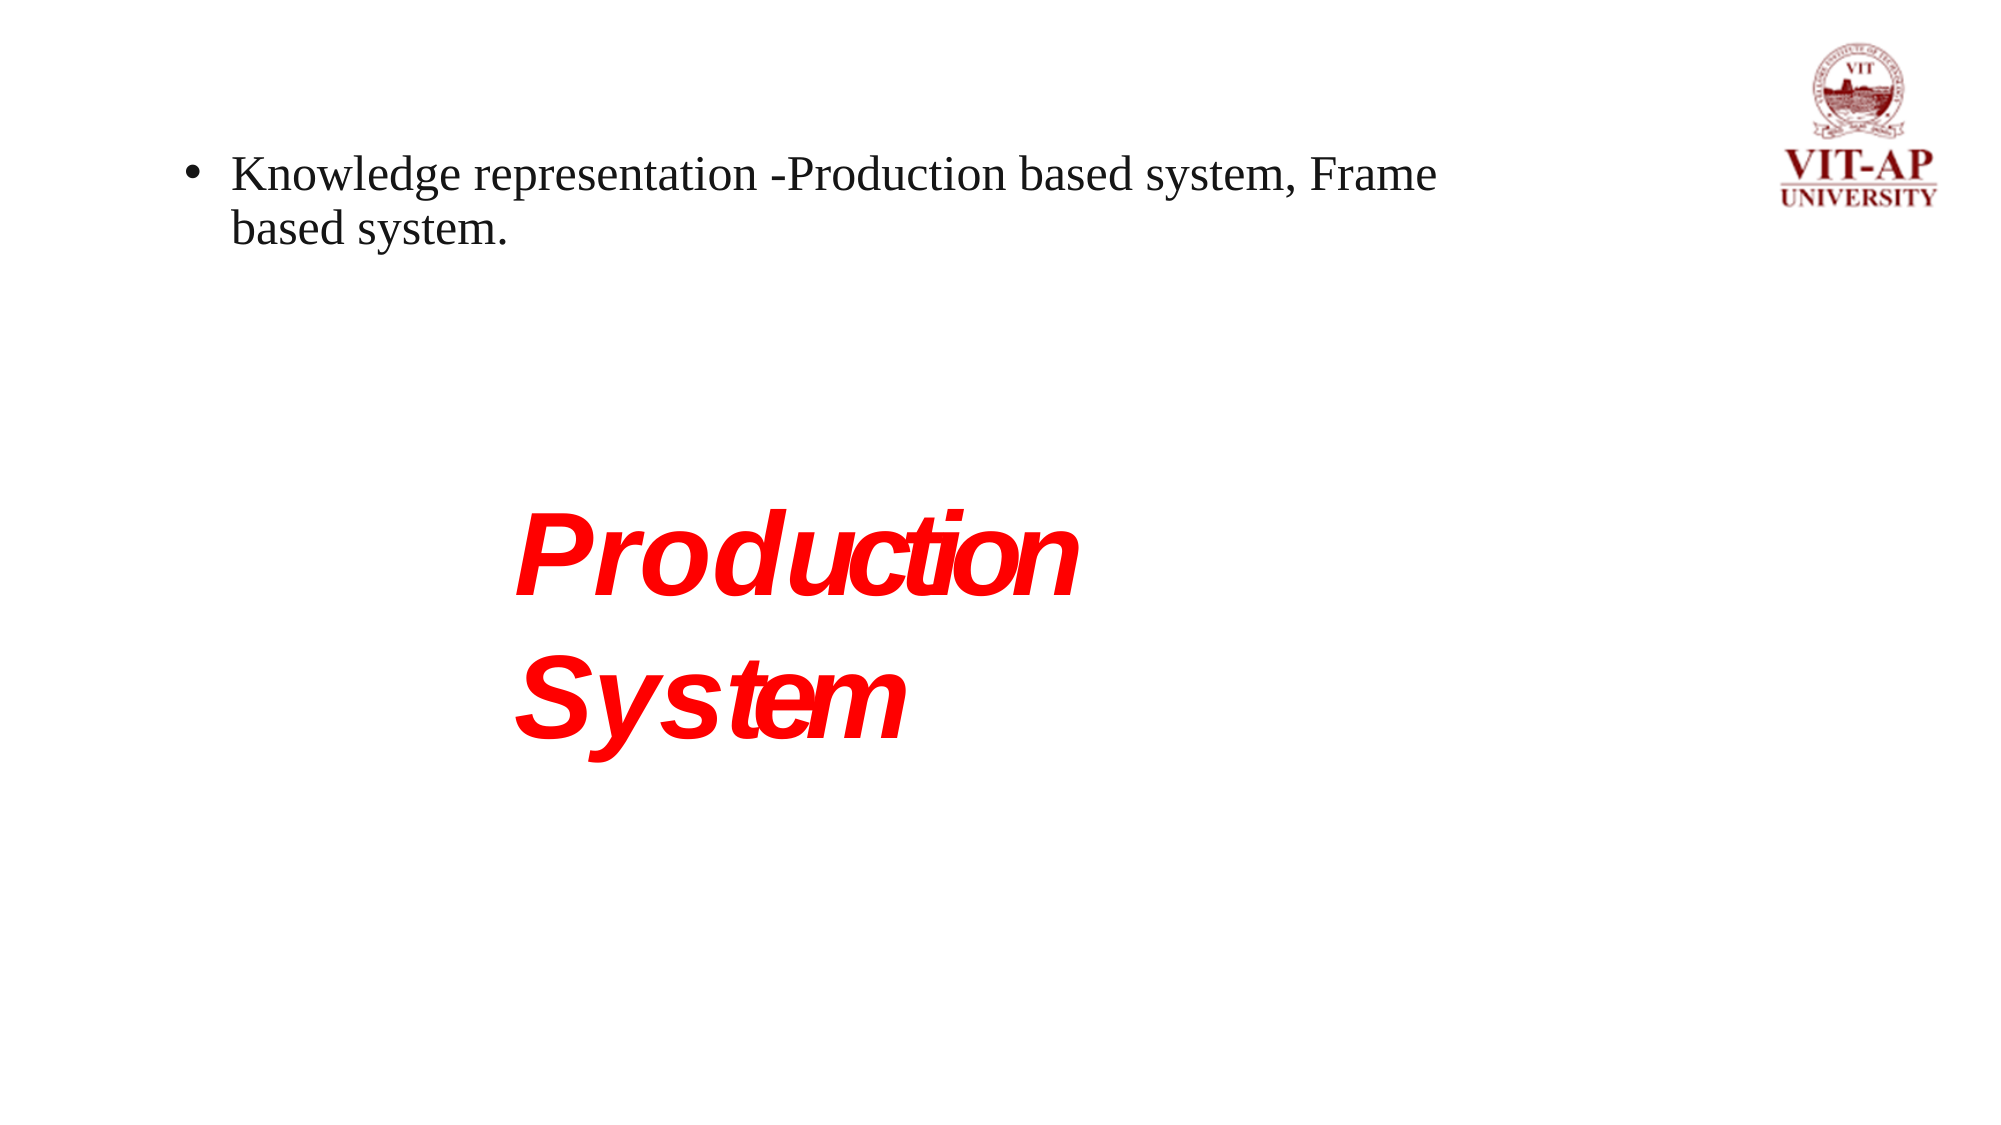

Knowledge representation -Production based system, Frame based system.
Production System